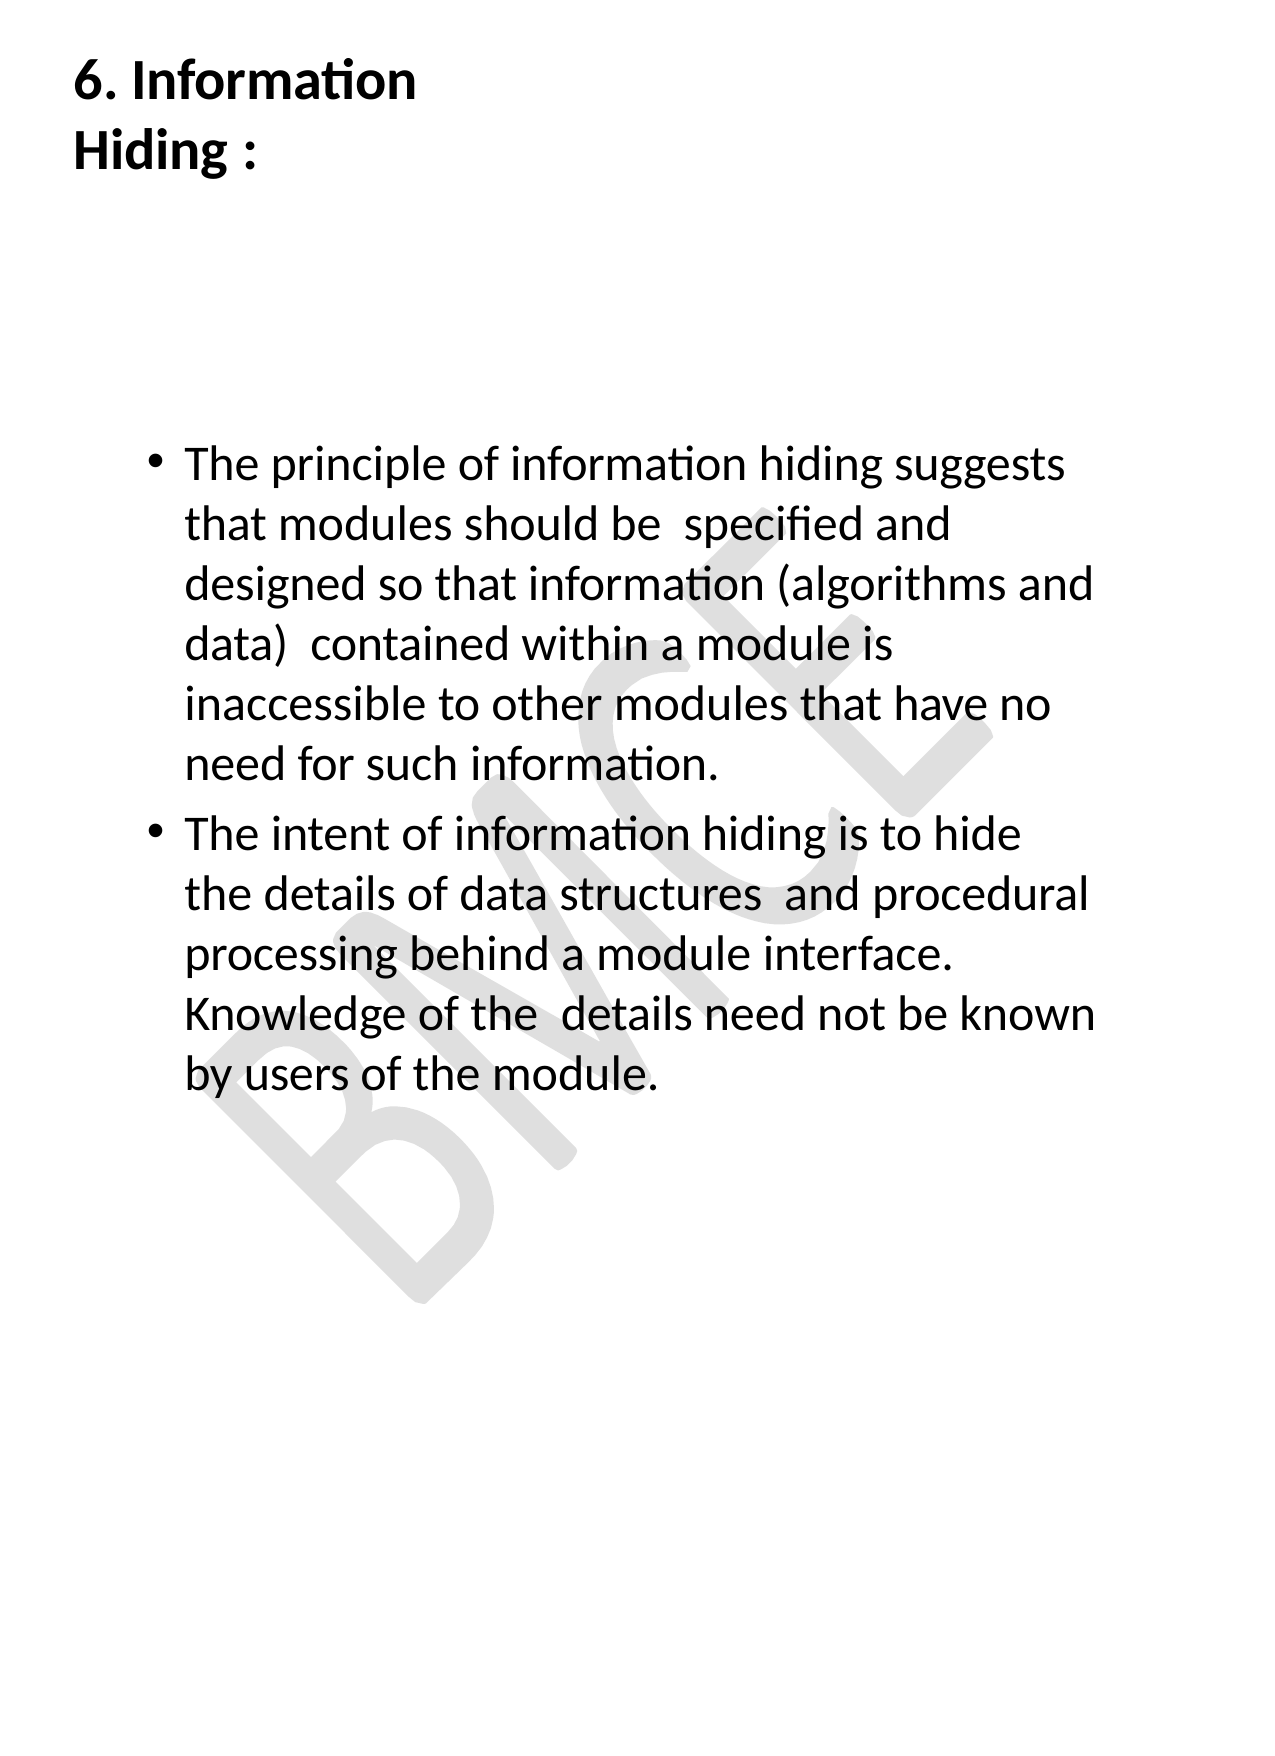

# 6. Information Hiding :
The principle of information hiding suggests that modules should be  specified and designed so that information (algorithms and data)  contained within a module is inaccessible to other modules that have no  need for such information.
The intent of information hiding is to hide the details of data structures  and procedural processing behind a module interface. Knowledge of the  details need not be known by users of the module.